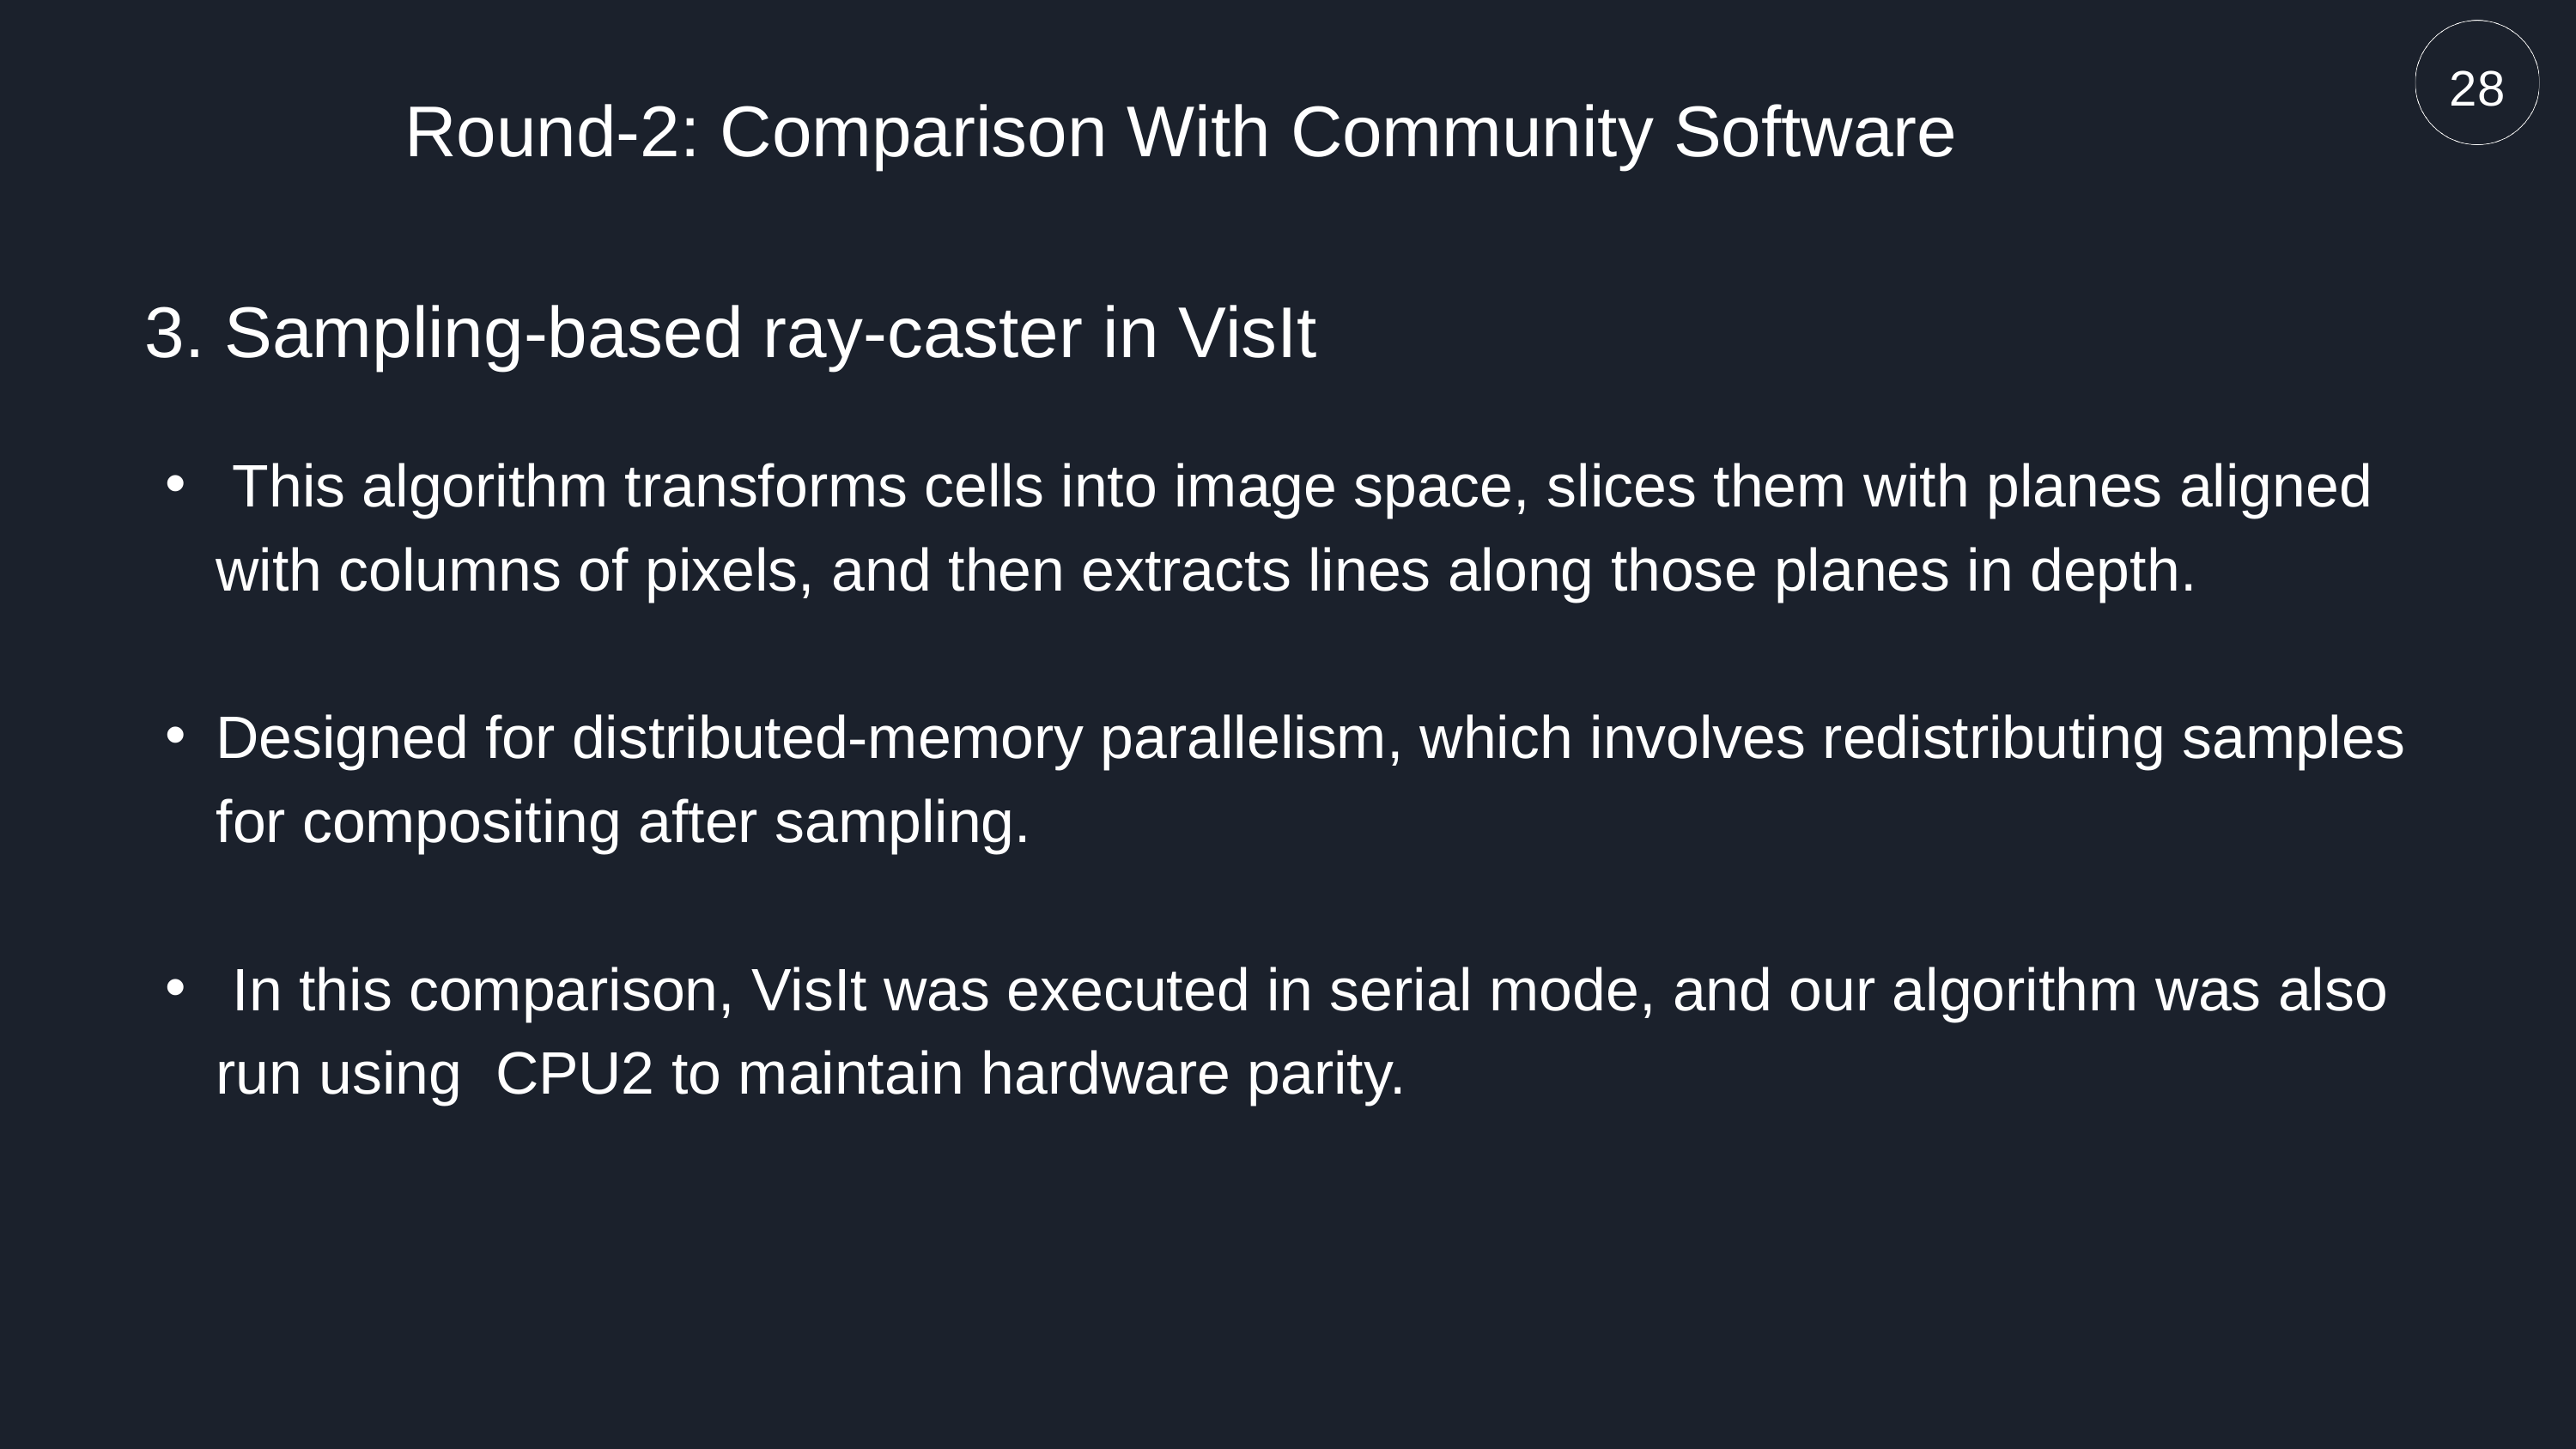

28
Round-2: Comparison With Community Software
3. Sampling-based ray-caster in VisIt

 This algorithm transforms cells into image space, slices them with planes aligned with columns of pixels, and then extracts lines along those planes in depth.

Designed for distributed-memory parallelism, which involves redistributing samples for compositing after sampling.

 In this comparison, VisIt was executed in serial mode, and our algorithm was also run using  CPU2 to maintain hardware parity.